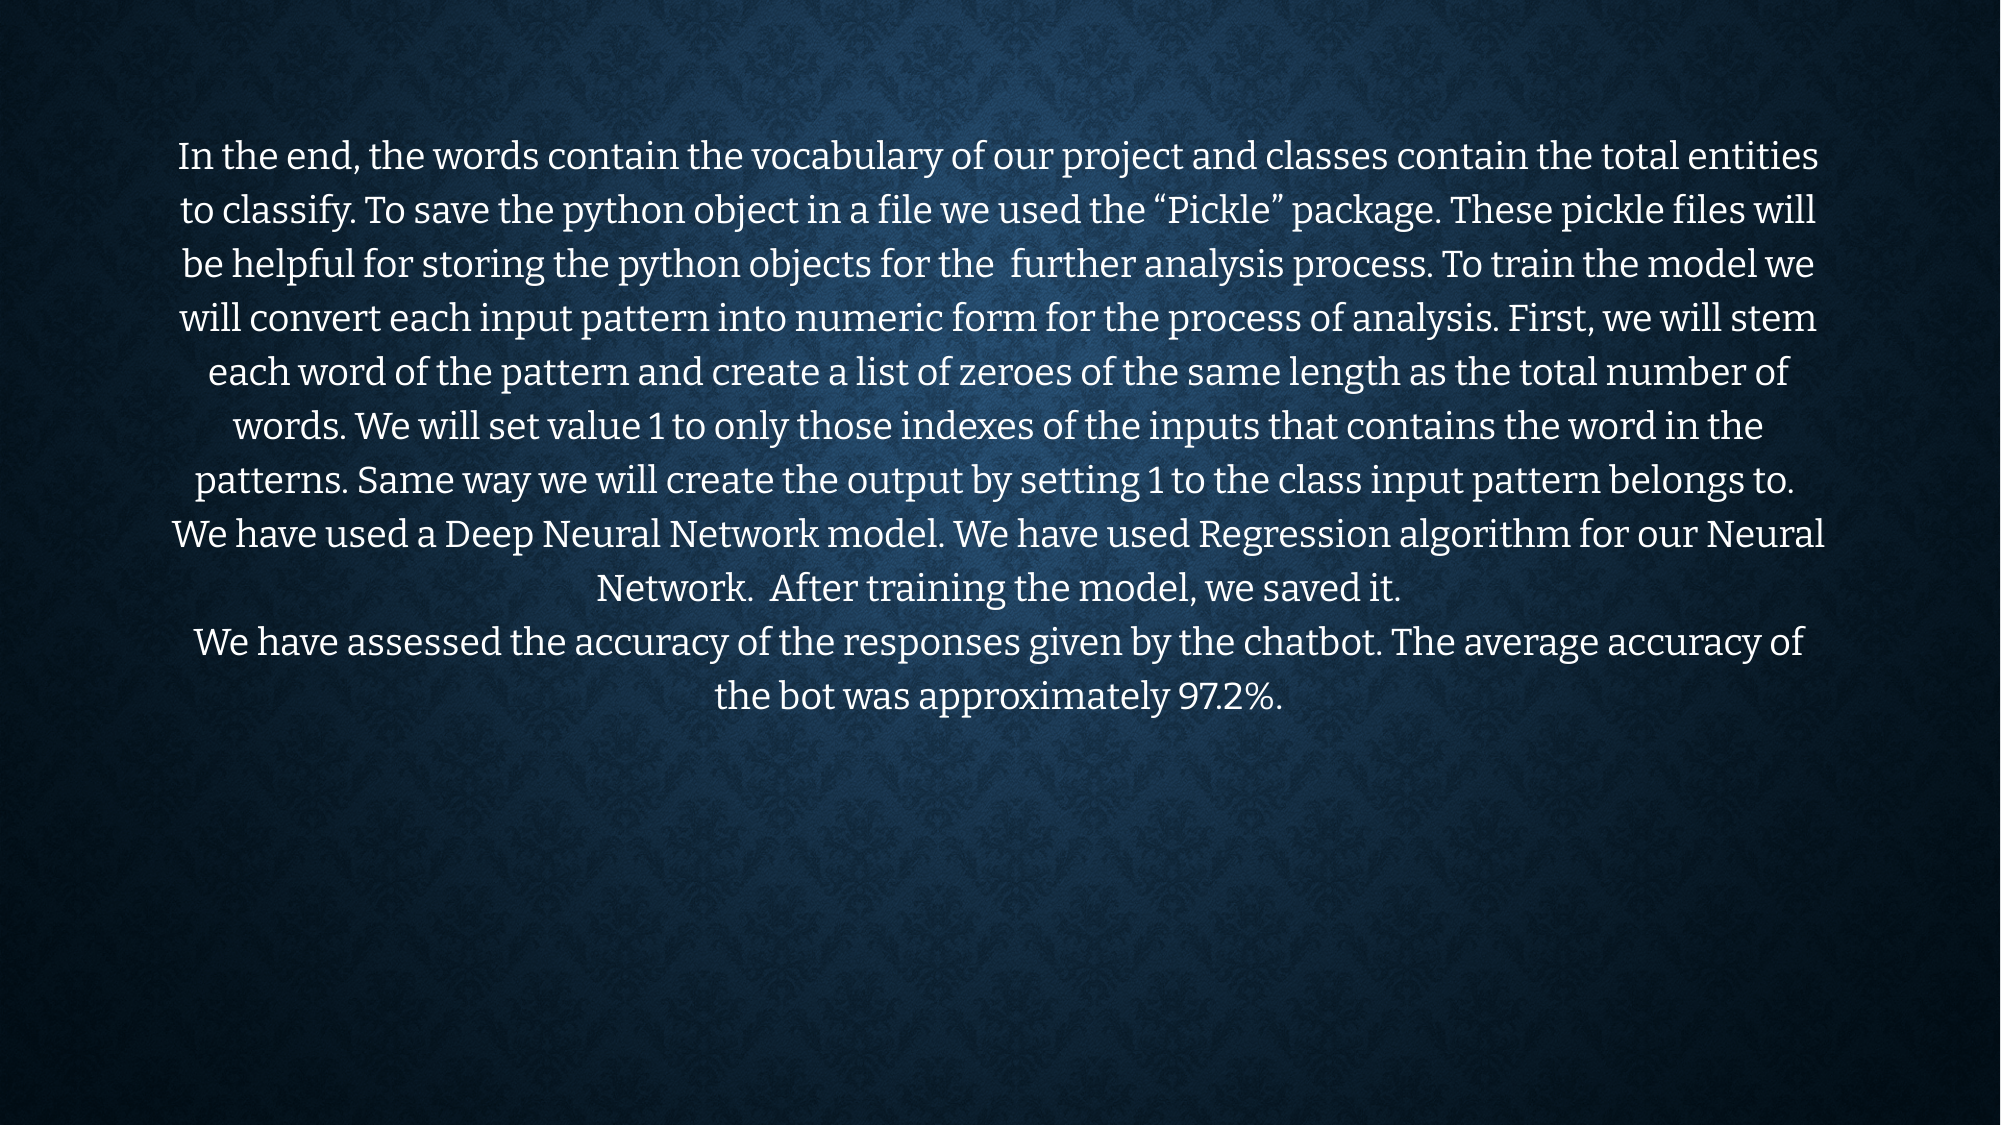

In the end, the words contain the vocabulary of our project and classes contain the total entities to classify. To save the python object in a file we used the “Pickle” package. These pickle files will be helpful for storing the python objects for the  further analysis process. To train the model we will convert each input pattern into numeric form for the process of analysis. First, we will stem each word of the pattern and create a list of zeroes of the same length as the total number of words. We will set value 1 to only those indexes of the inputs that contains the word in the patterns. Same way we will create the output by setting 1 to the class input pattern belongs to. 
We have used a Deep Neural Network model. We have used Regression algorithm for our Neural Network.  After training the model, we saved it.
We have assessed the accuracy of the responses given by the chatbot. The average accuracy of the bot was approximately 97.2%.